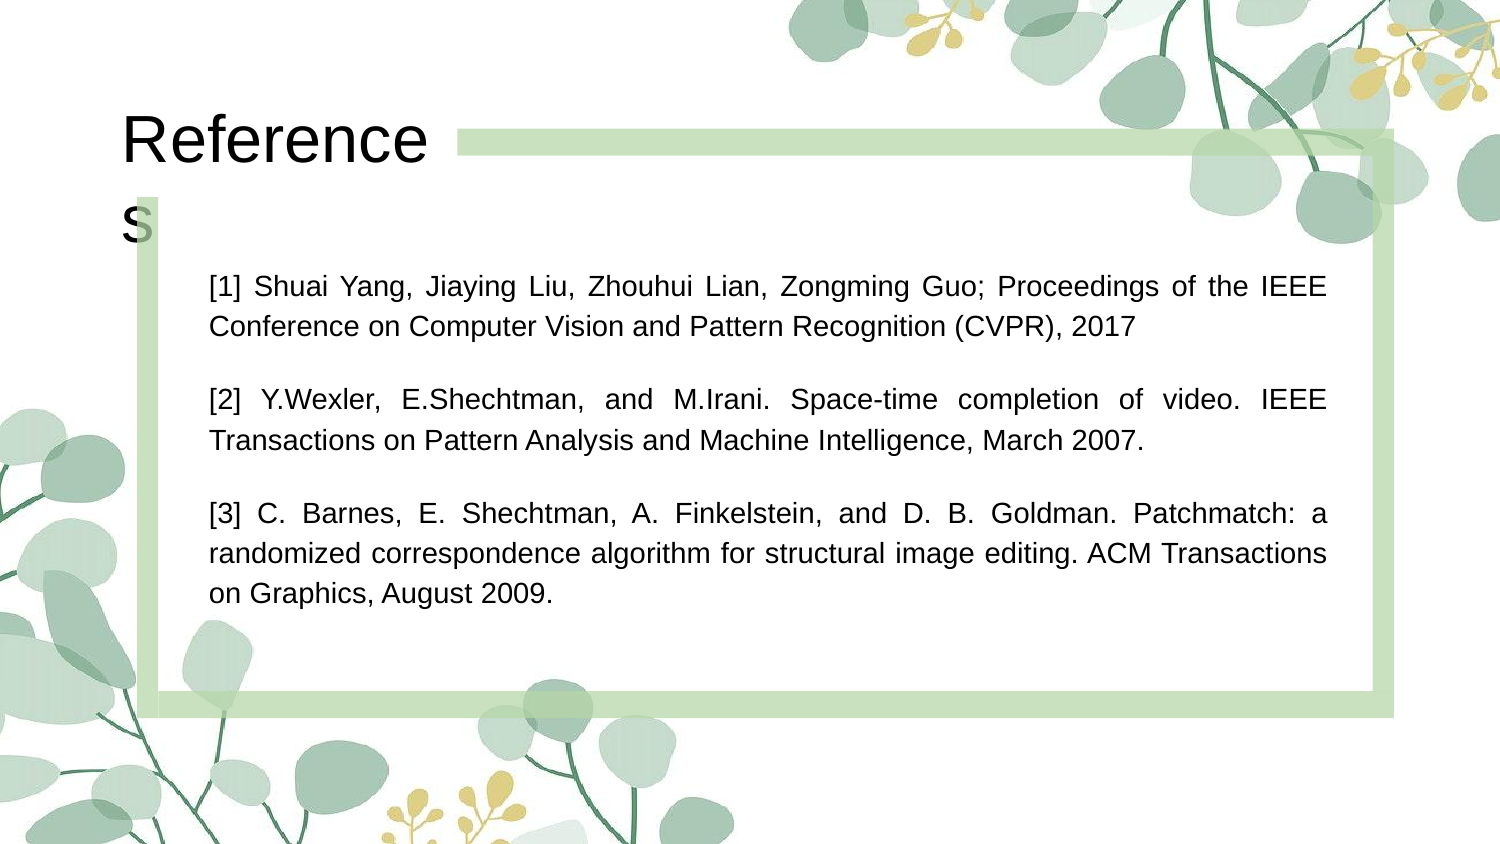

# References

[1] Shuai Yang, Jiaying Liu, Zhouhui Lian, Zongming Guo; Proceedings of the IEEE Conference on Computer Vision and Pattern Recognition (CVPR), 2017
[2] Y.Wexler, E.Shechtman, and M.Irani. Space-time completion of video. IEEE Transactions on Pattern Analysis and Machine Intelligence, March 2007.
[3] C. Barnes, E. Shechtman, A. Finkelstein, and D. B. Goldman. Patchmatch: a randomized correspondence algorithm for structural image editing. ACM Transactions on Graphics, August 2009.